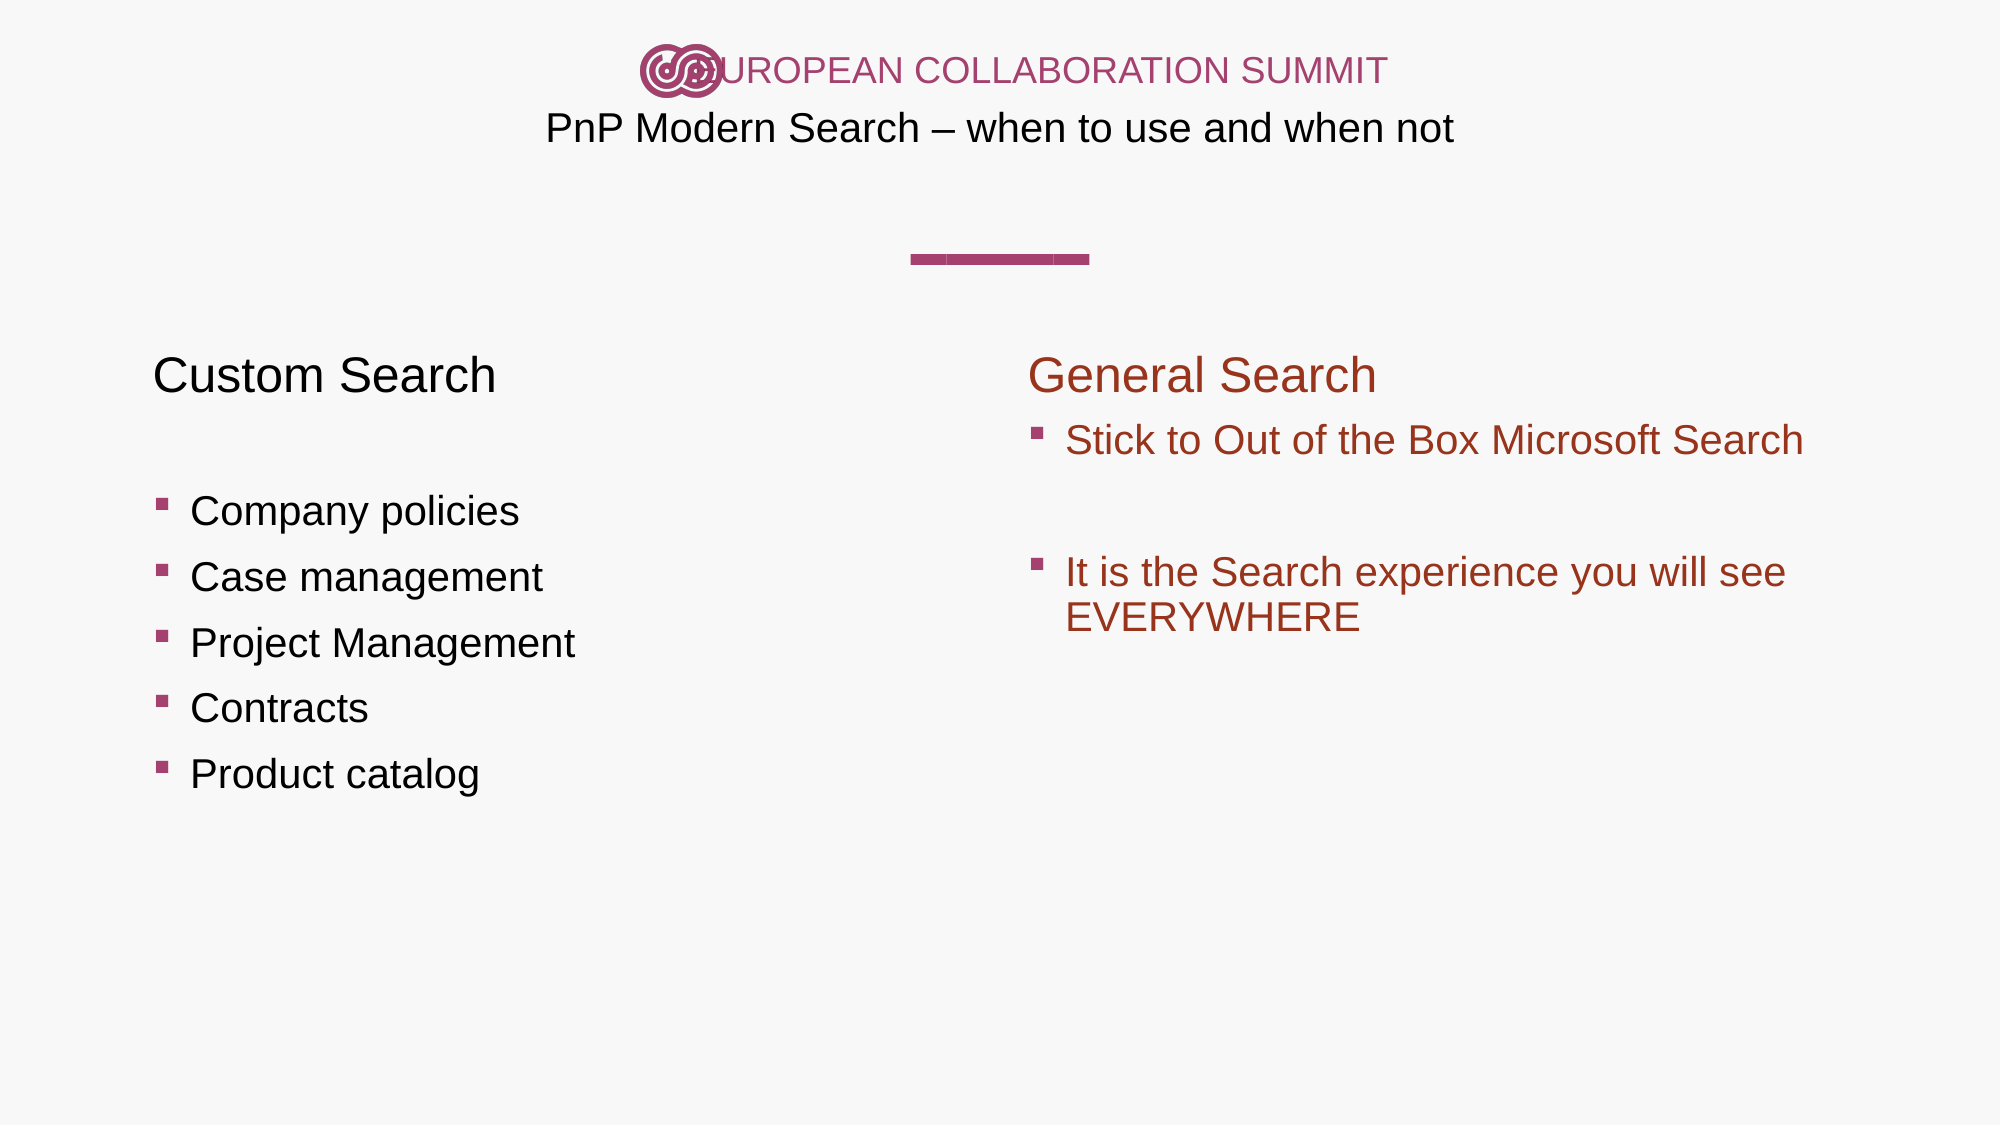

# PnP Modern Search – when to use and when not
Custom Search
General Search

Company policies
Case management
Project Management
Contracts
Product catalog
Stick to Out of the Box Microsoft Search

It is the Search experience you will see EVERYWHERE